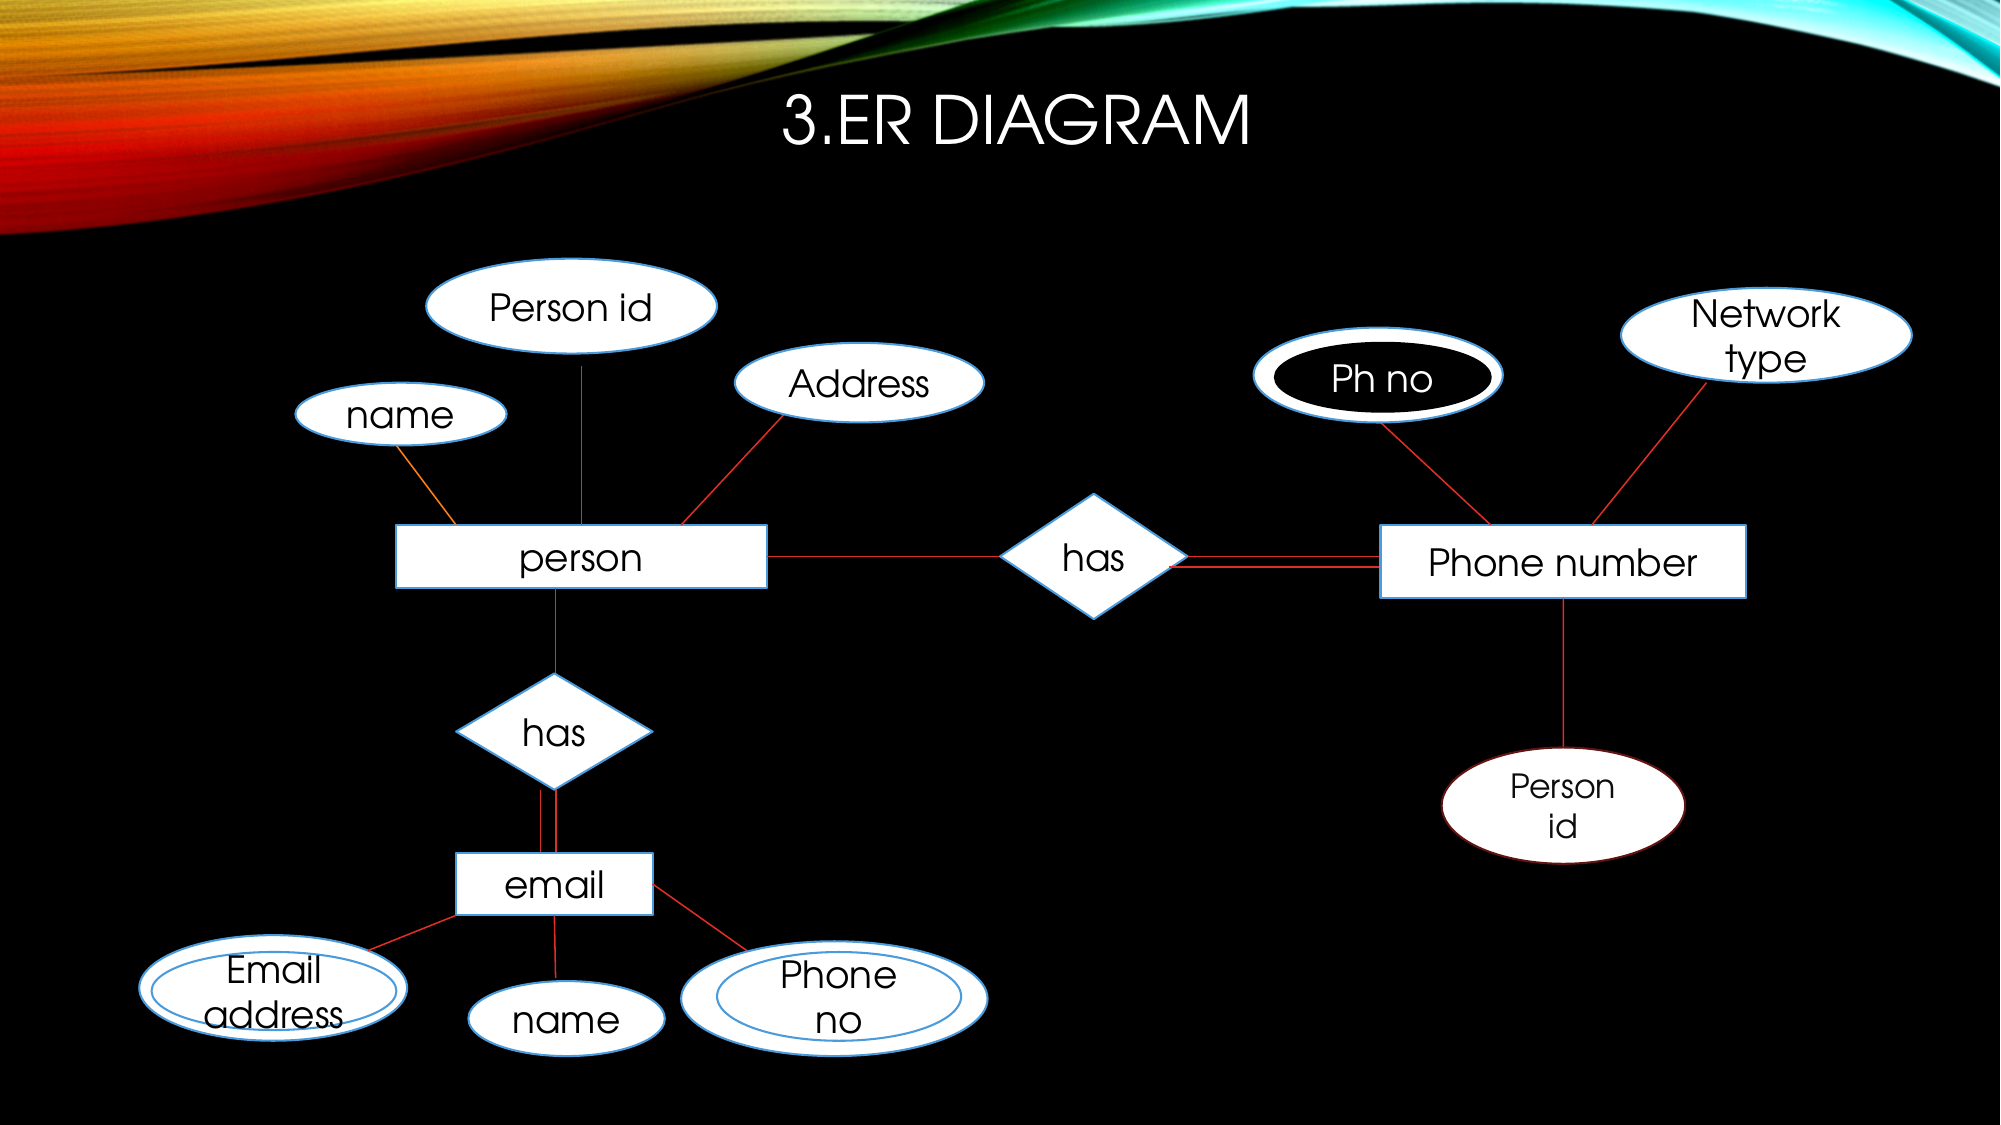

3.ER DIAGRAM

Person id
Network type

Address
Ph no
name
has
person
Phone number
has
Person id
email

Email address
Phone no
name